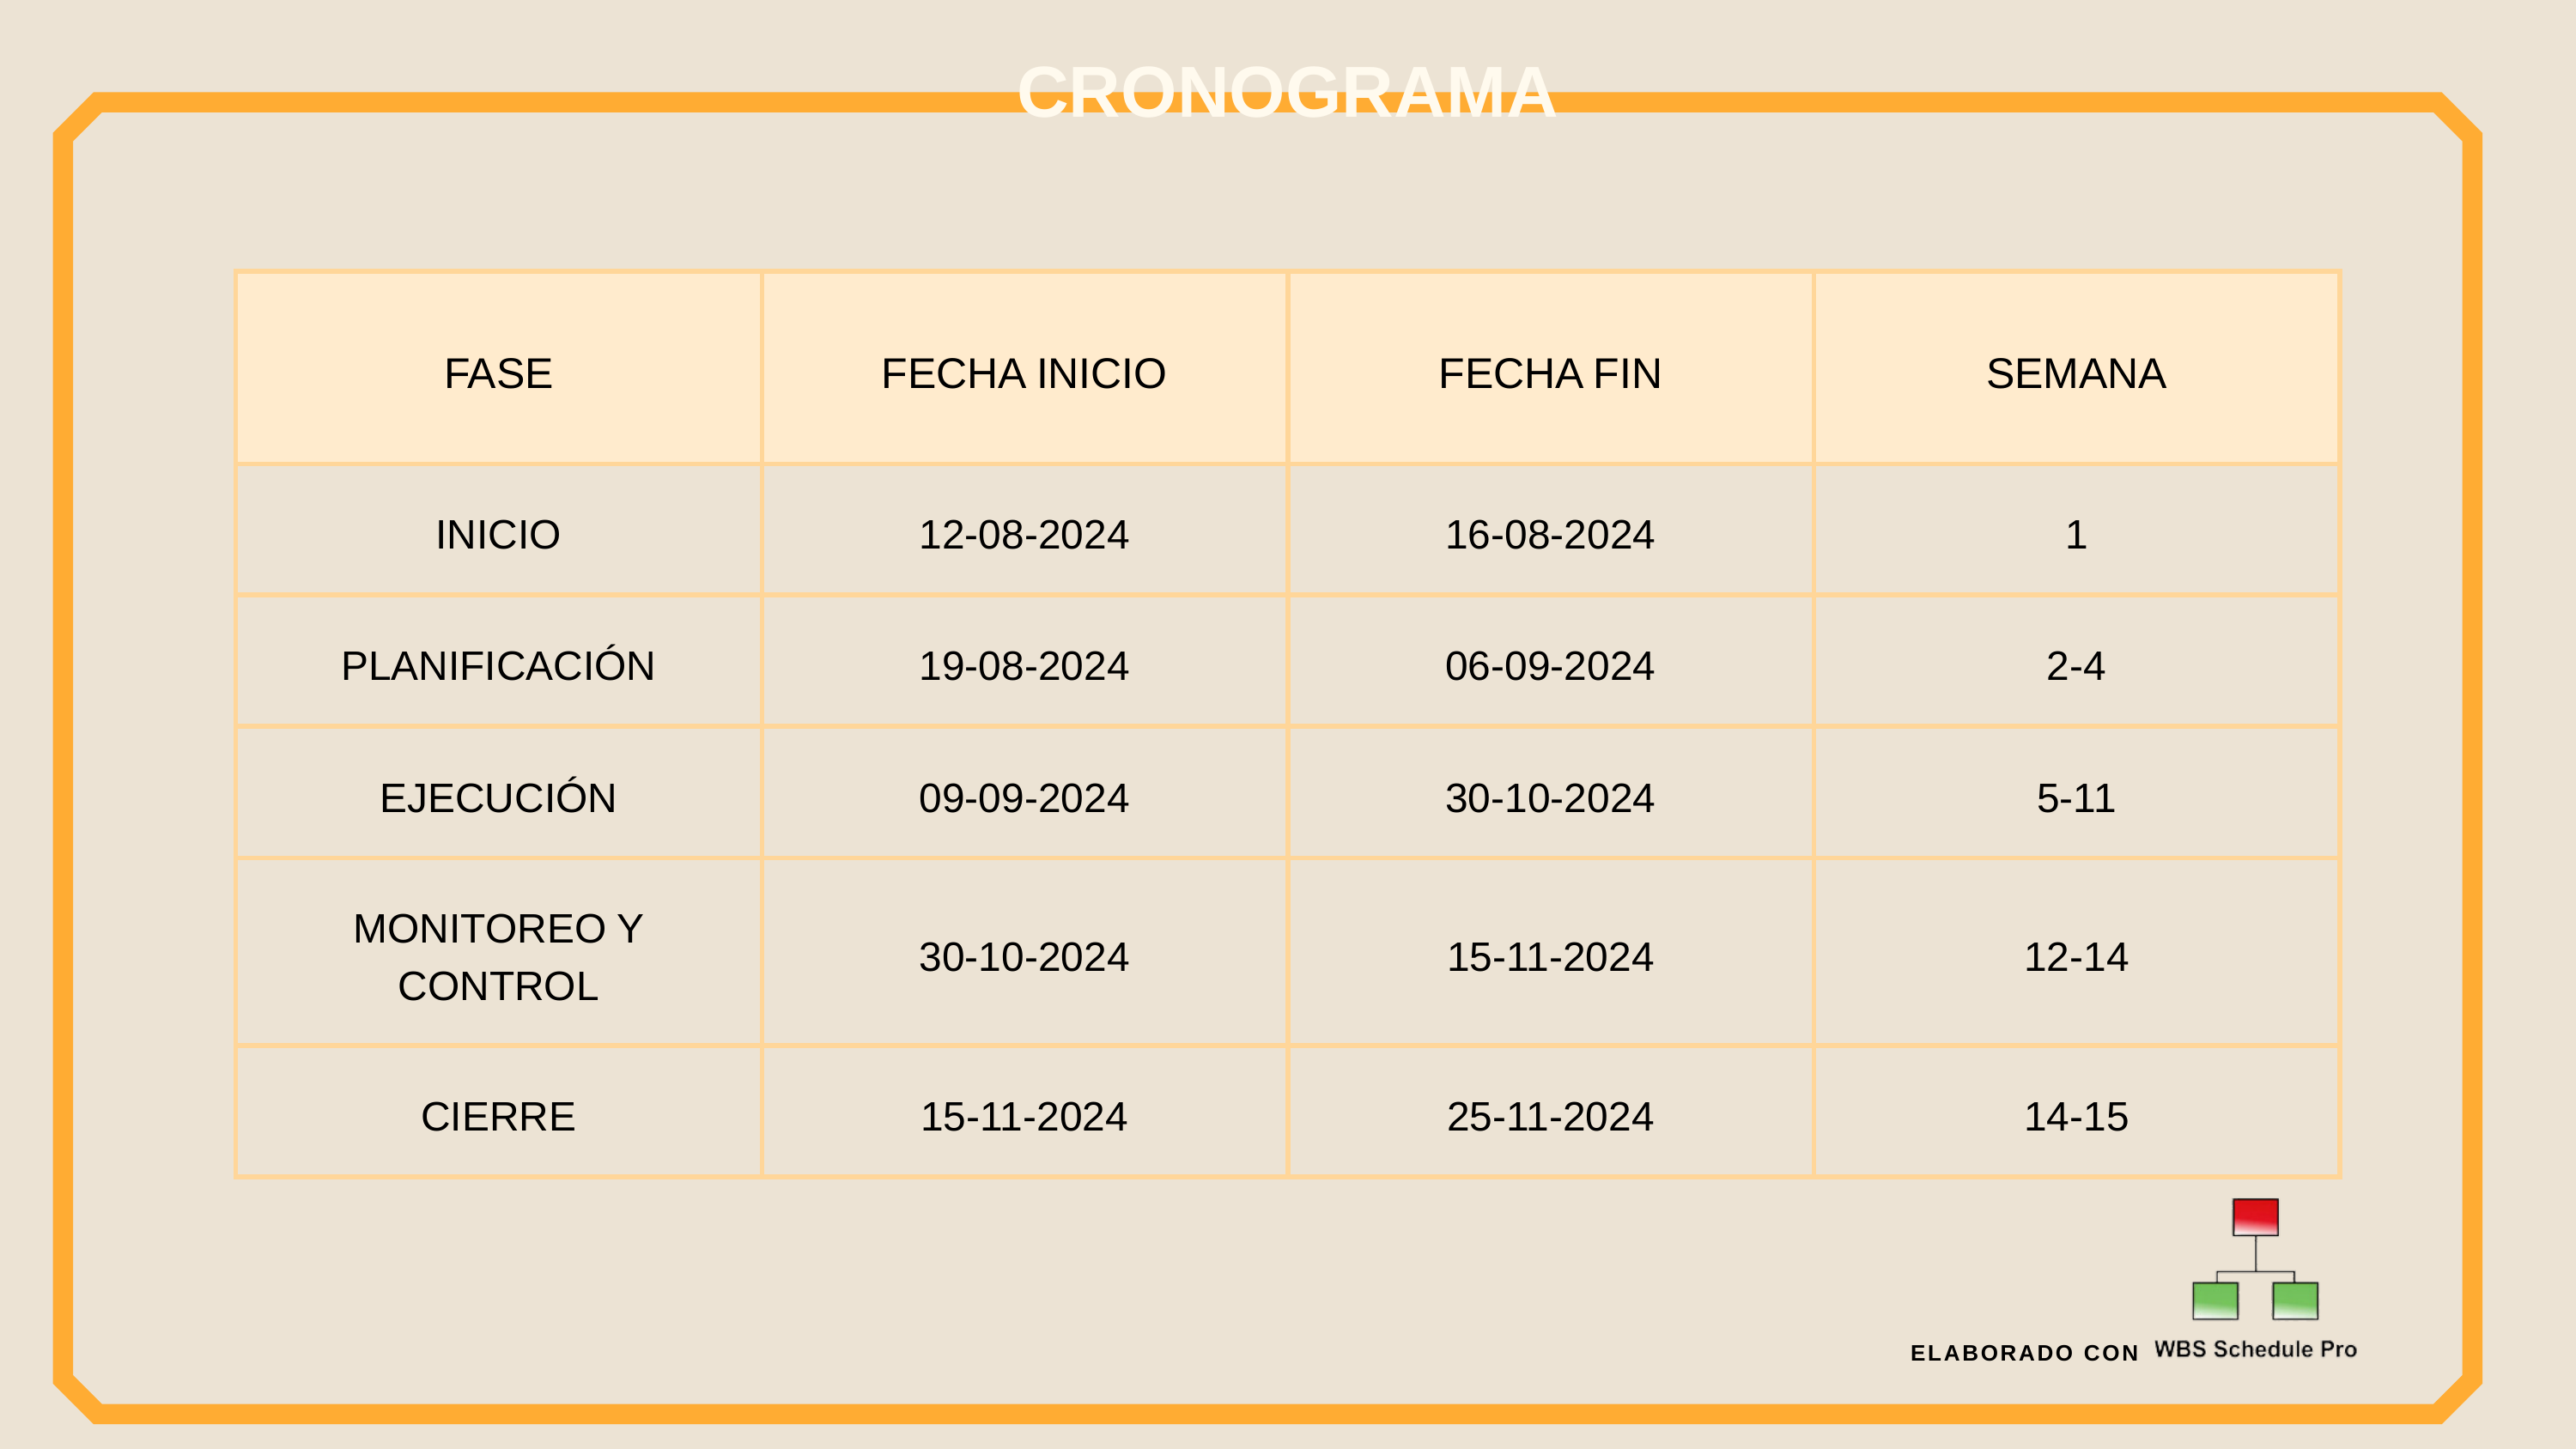

CRONOGRAMA
| FASE | FECHA INICIO | FECHA FIN | SEMANA |
| --- | --- | --- | --- |
| INICIO | 12-08-2024 | 16-08-2024 | 1 |
| PLANIFICACIÓN | 19-08-2024 | 06-09-2024 | 2-4 |
| EJECUCIÓN | 09-09-2024 | 30-10-2024 | 5-11 |
| MONITOREO Y CONTROL | 30-10-2024 | 15-11-2024 | 12-14 |
| CIERRE | 15-11-2024 | 25-11-2024 | 14-15 |

ELABORADO CON